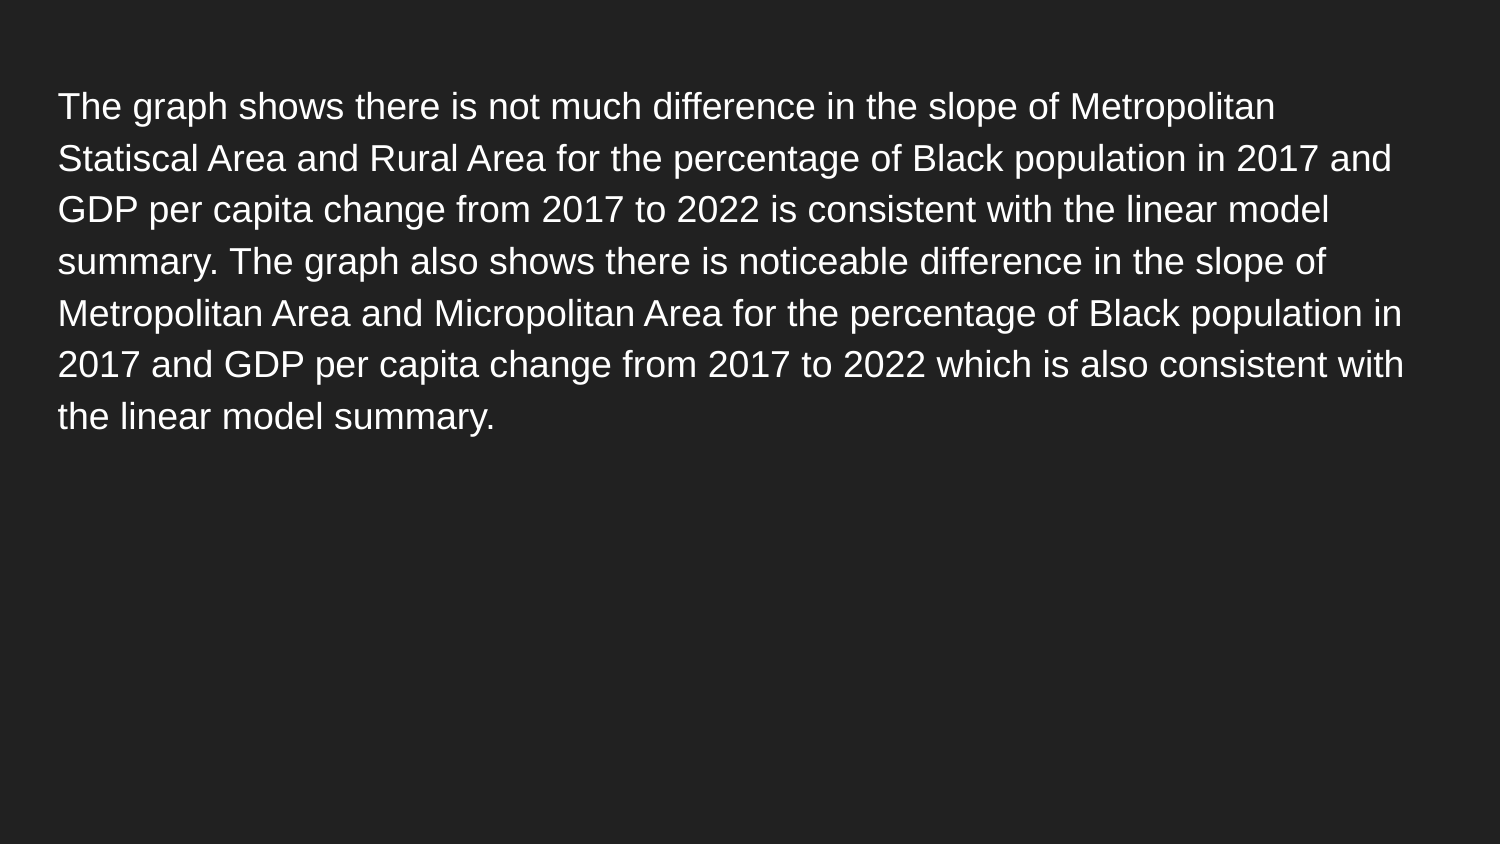

The graph shows there is not much difference in the slope of Metropolitan Statiscal Area and Rural Area for the percentage of Black population in 2017 and GDP per capita change from 2017 to 2022 is consistent with the linear model summary. The graph also shows there is noticeable difference in the slope of Metropolitan Area and Micropolitan Area for the percentage of Black population in 2017 and GDP per capita change from 2017 to 2022 which is also consistent with the linear model summary.